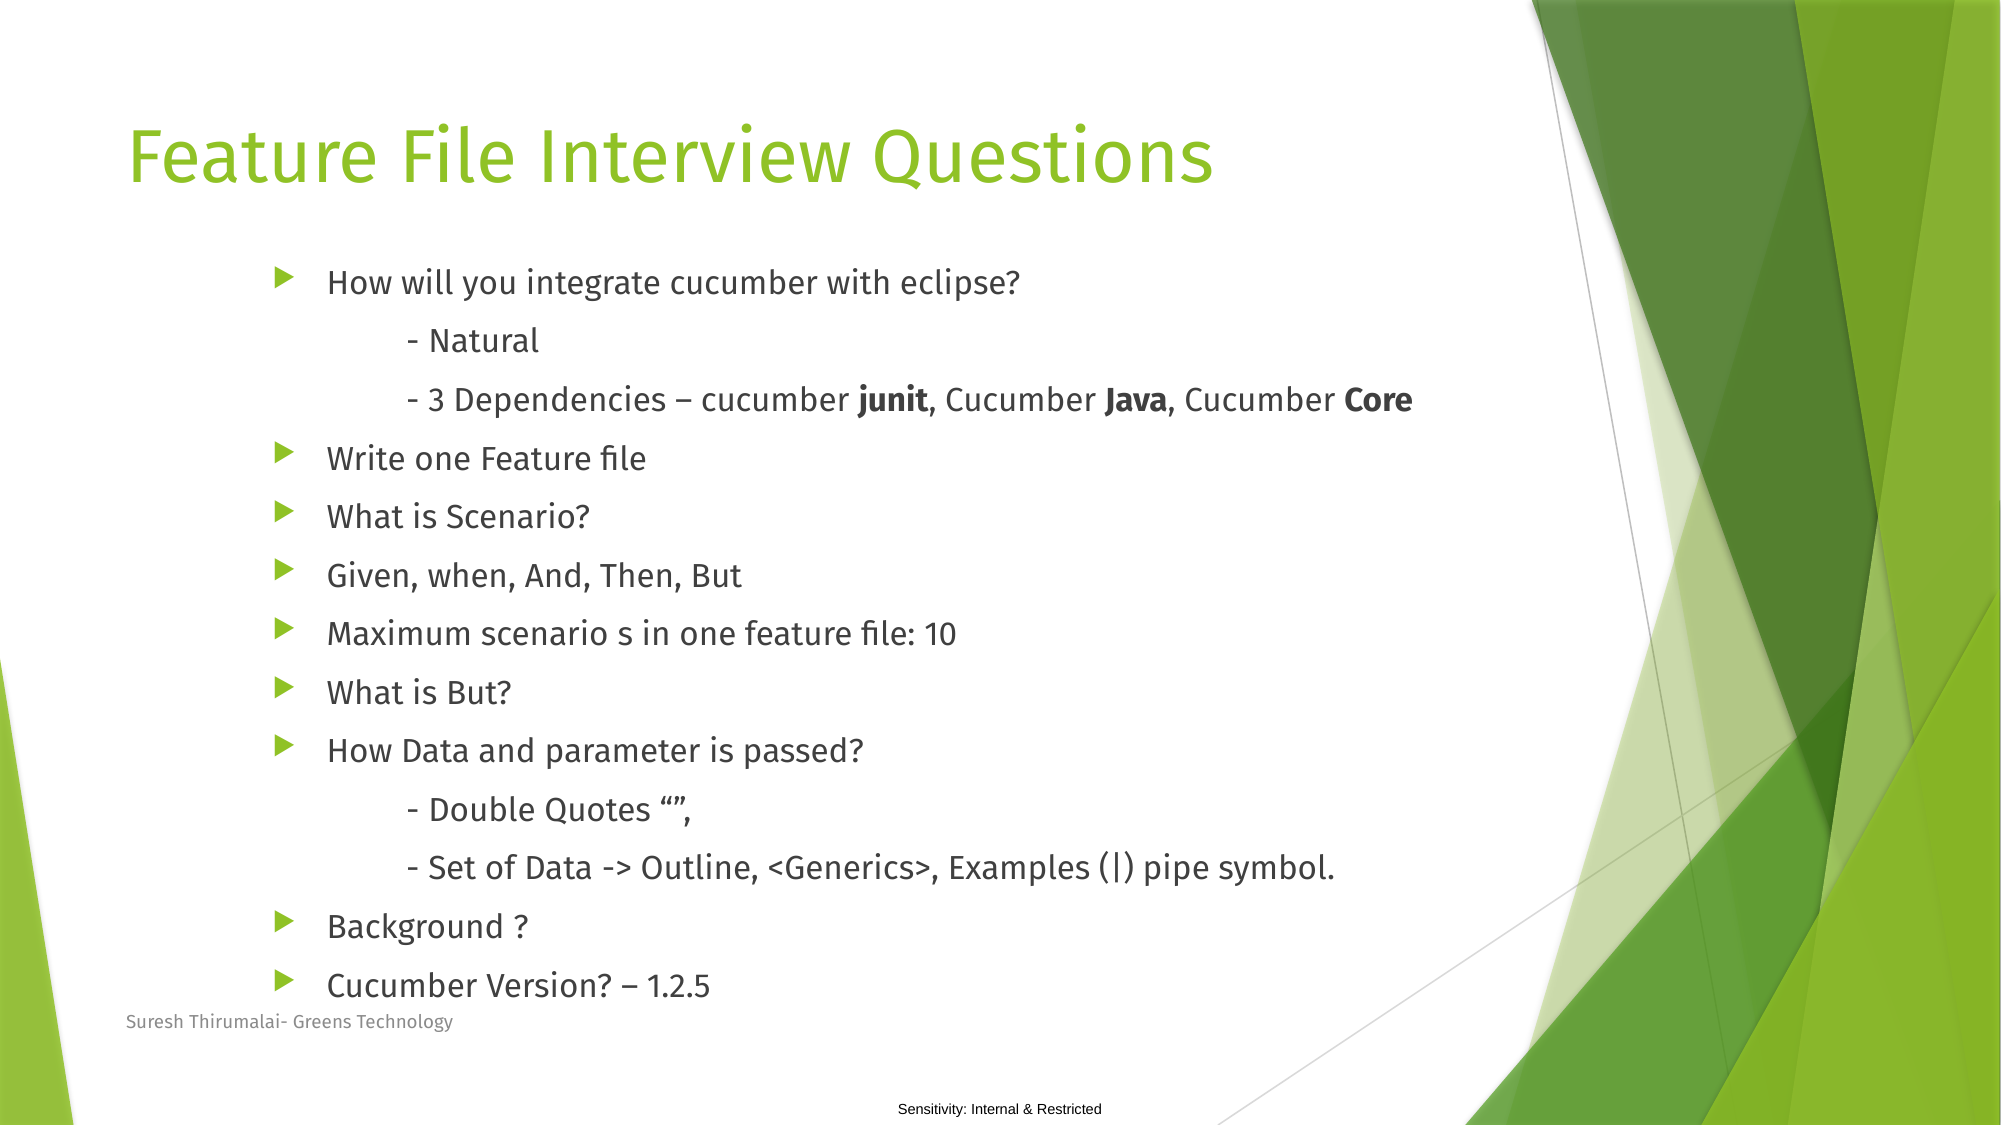

# Feature File Interview Questions
How will you integrate cucumber with eclipse?
			- Natural
			- 3 Dependencies – cucumber junit, Cucumber Java, Cucumber Core
Write one Feature file
What is Scenario?
Given, when, And, Then, But
Maximum scenario s in one feature file: 10
What is But?
How Data and parameter is passed?
		- Double Quotes “”,
		- Set of Data -> Outline, <Generics>, Examples (|) pipe symbol.
Background ?
Cucumber Version? – 1.2.5

Suresh Thirumalai- Greens Technology